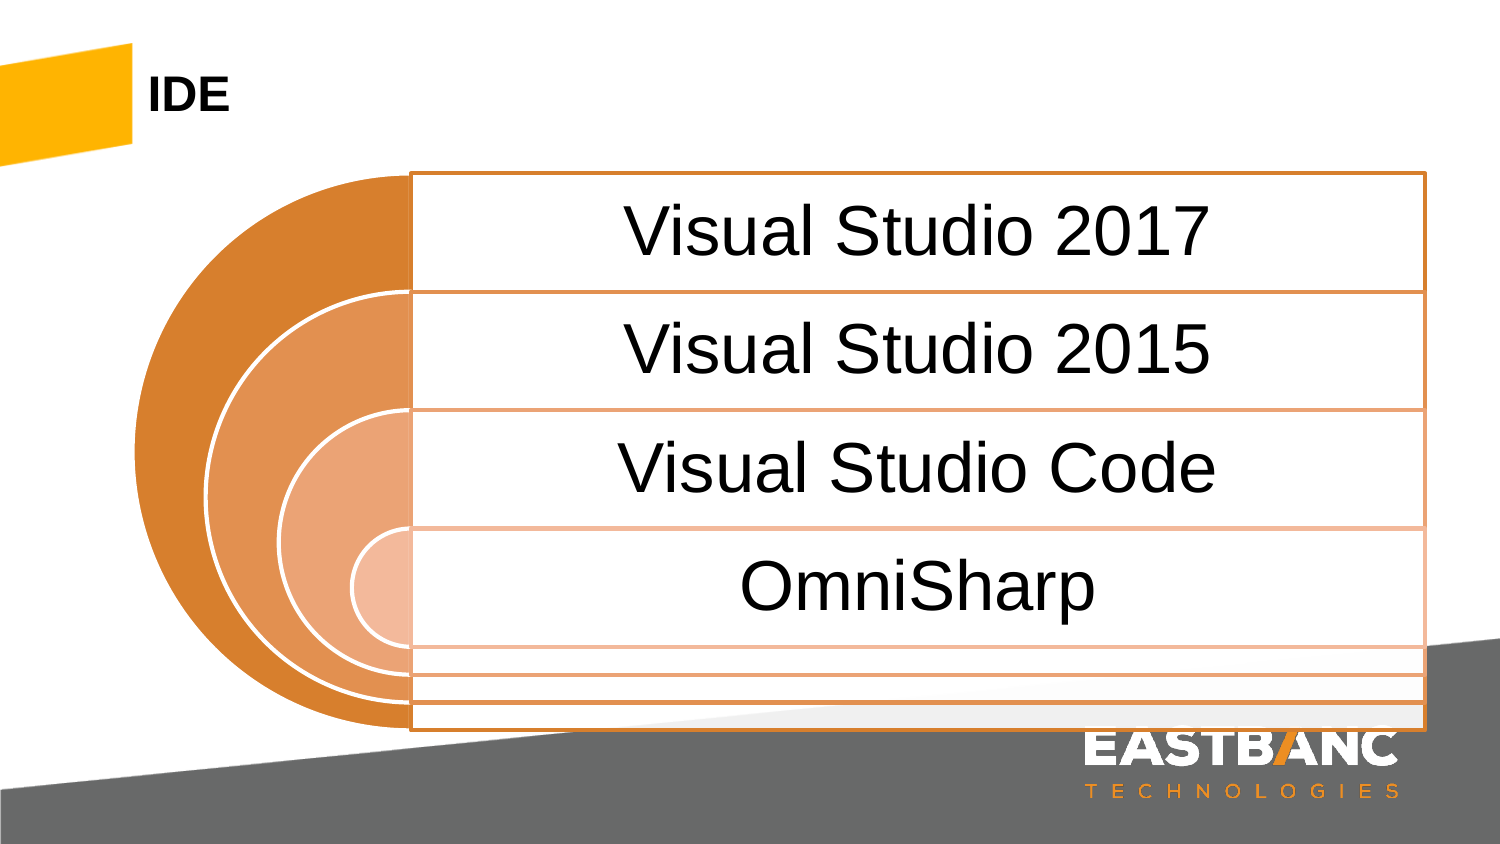

# IDE
Visual Studio 2017
Visual Studio 2015
Visual Studio Code
OmniSharp